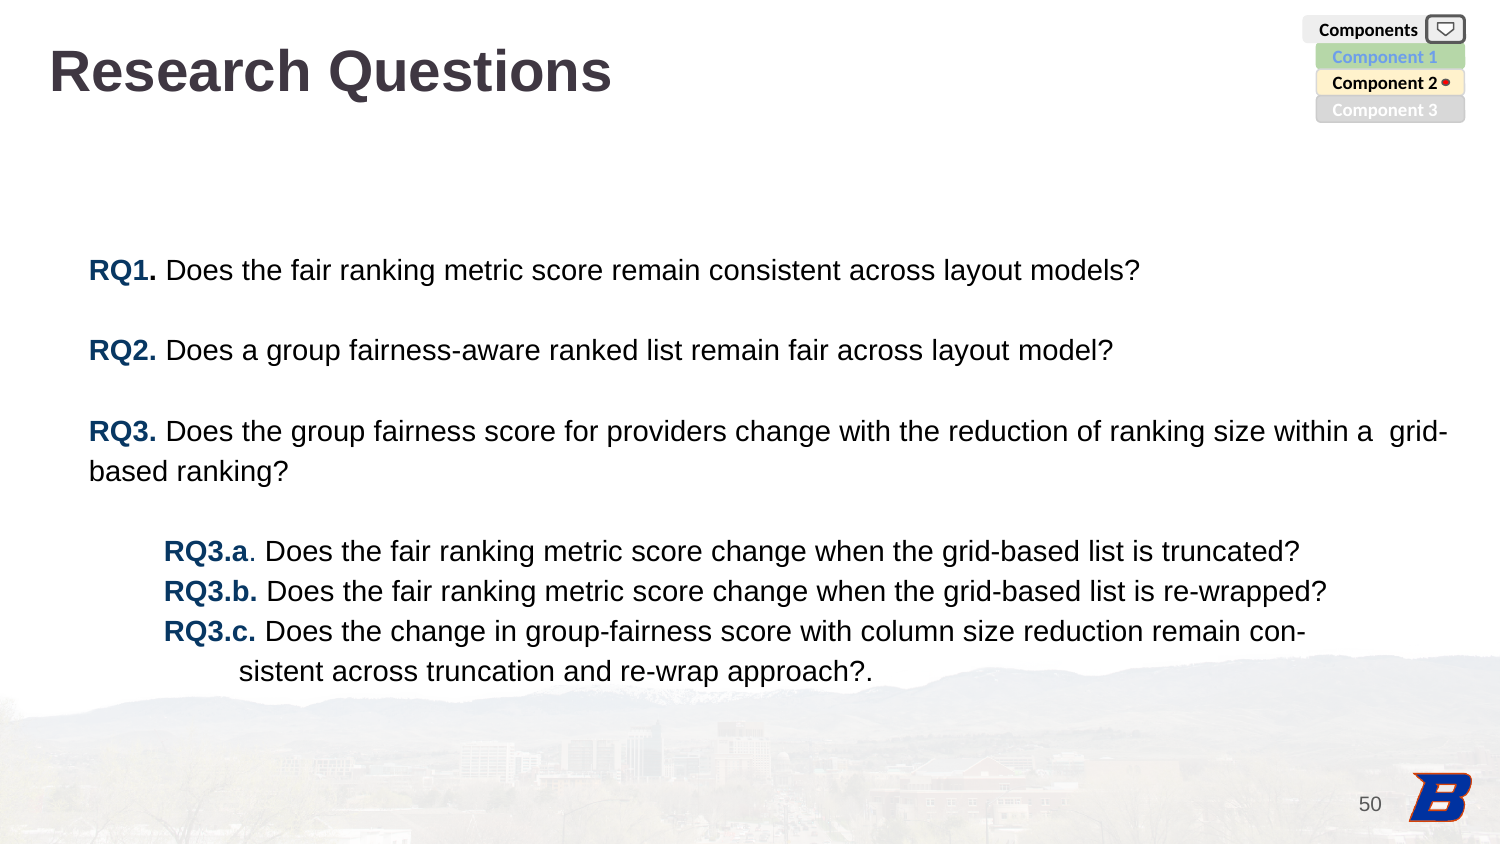

Components

Research Questions

Component 1
Component 2

Component 3
RQ1. Does the fair ranking metric score remain consistent across layout models?

RQ2. Does a group fairness-aware ranked list remain fair across layout model?

RQ3. Does the group fairness score for providers change with the reduction of ranking size within a  grid-based ranking?

RQ3.a. Does the fair ranking metric score change when the grid-based list is truncated?
RQ3.b. Does the fair ranking metric score change when the grid-based list is re-wrapped?
RQ3.c. Does the change in group-fairness score with column size reduction remain con-
sistent across truncation and re-wrap approach?.
50